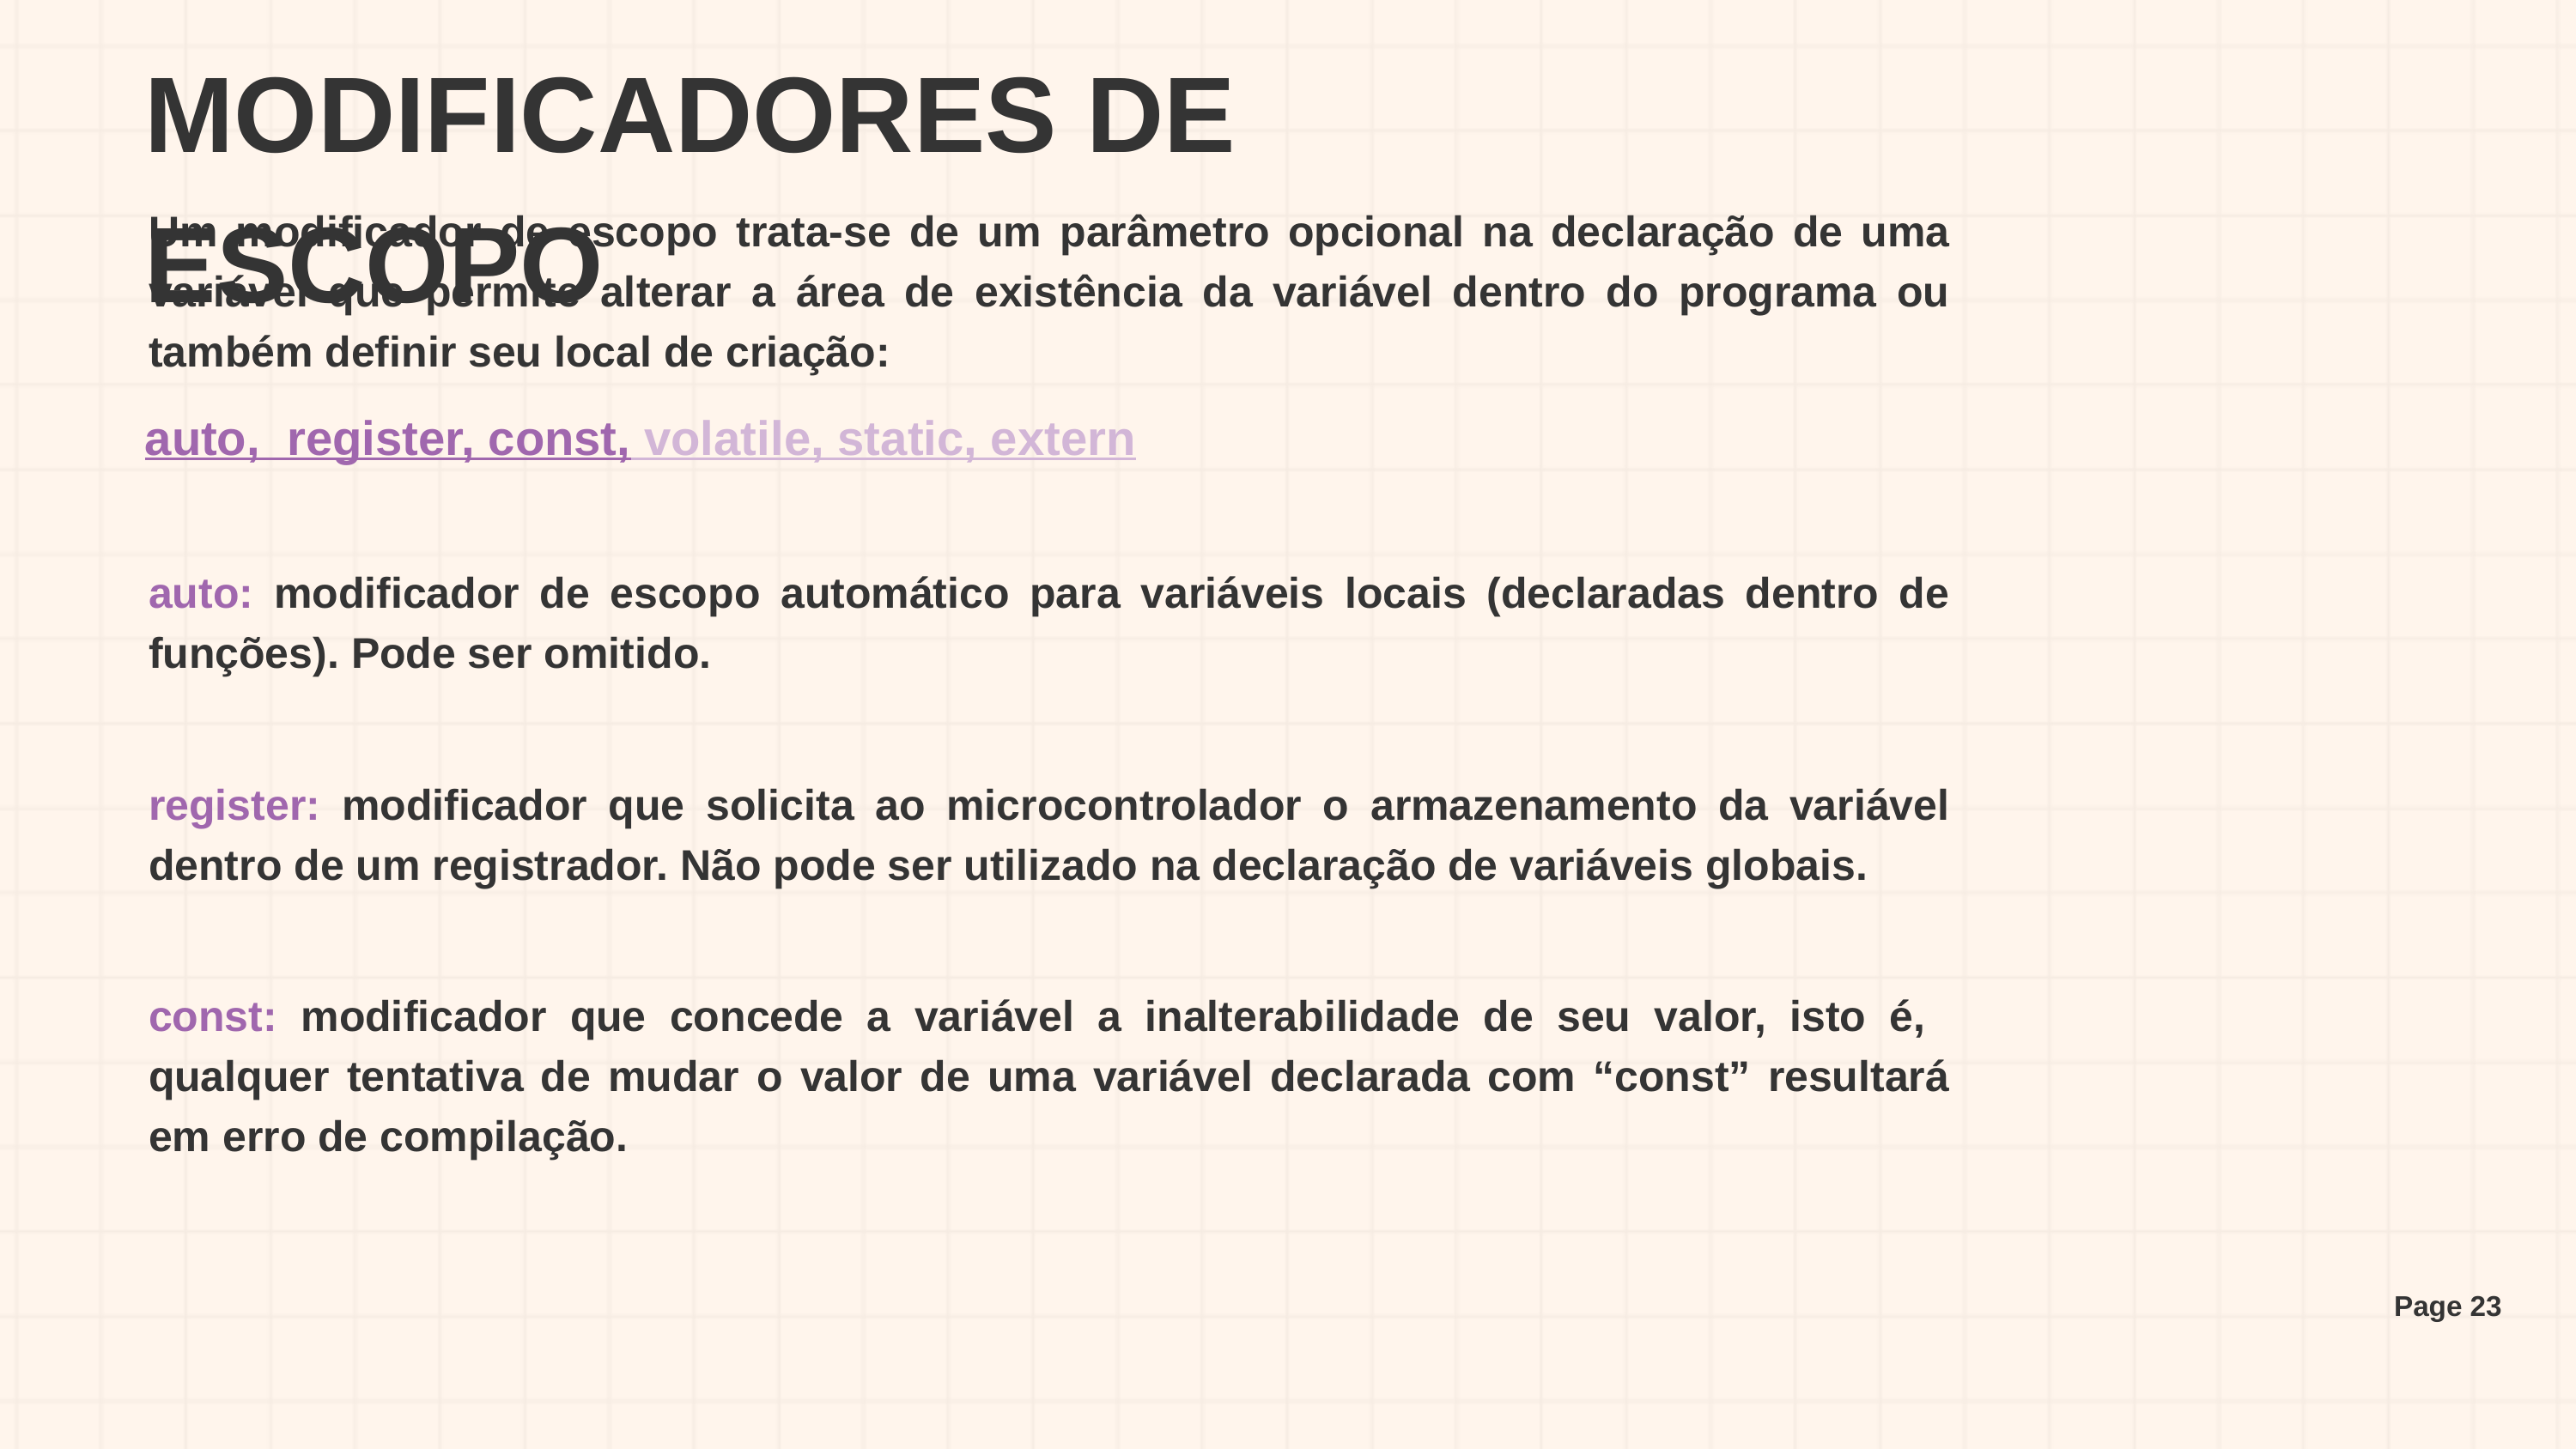

MODIFICADORES DE ESCOPO
Um modificador de escopo trata-se de um parâmetro opcional na declaração de uma variável que permite alterar a área de existência da variável dentro do programa ou também definir seu local de criação:
auto,  register, const, volatile, static, extern
auto: modificador de escopo automático para variáveis locais (declaradas dentro de funções). Pode ser omitido.
register: modificador que solicita ao microcontrolador o armazenamento da variável dentro de um registrador. Não pode ser utilizado na declaração de variáveis globais.
const: modificador que concede a variável a inalterabilidade de seu valor, isto é,  qualquer tentativa de mudar o valor de uma variável declarada com “const” resultará em erro de compilação.
Page 23